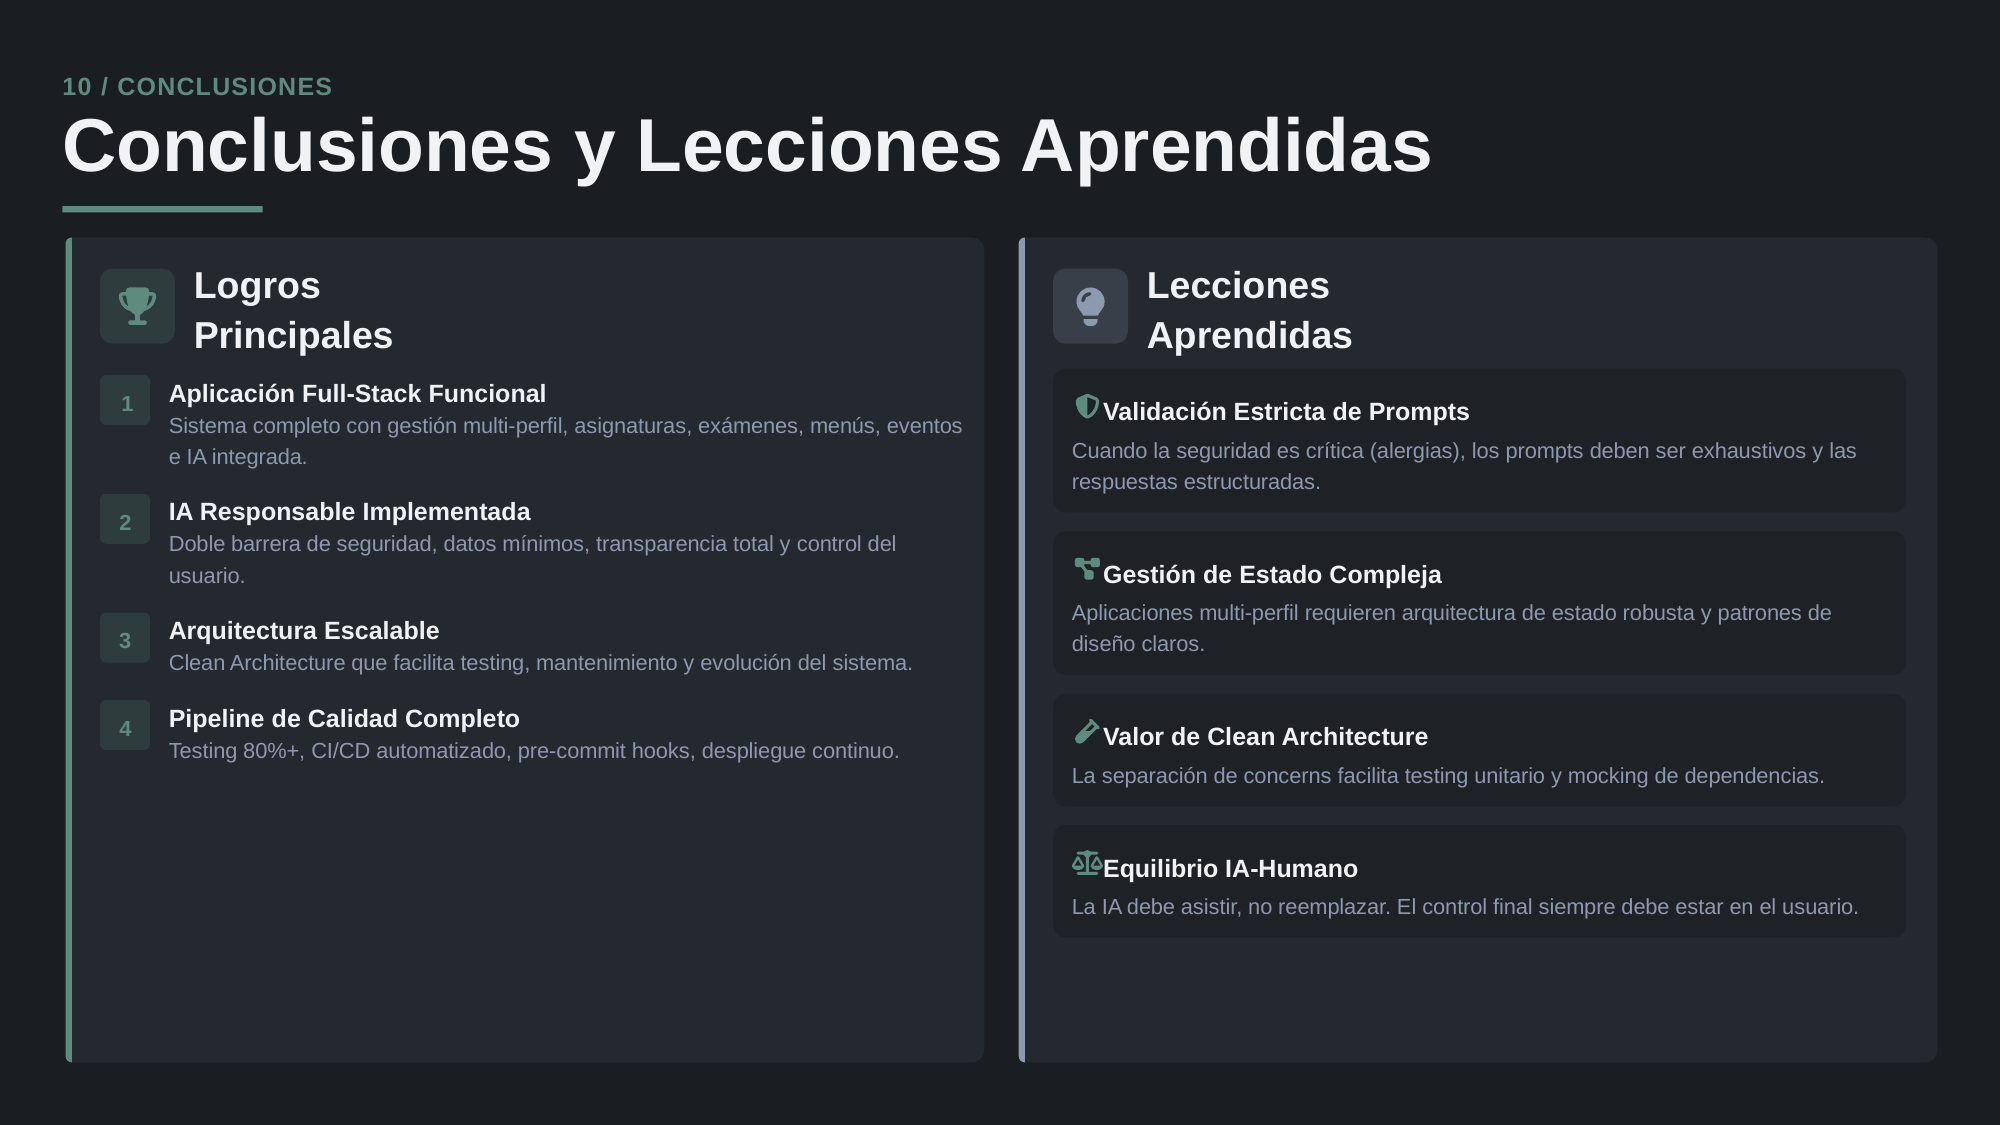

10 / CONCLUSIONES
Conclusiones y Lecciones Aprendidas

Logros Principales
Lecciones Aprendidas

Aplicación Full-Stack Funcional

1
Validación Estricta de Prompts

Sistema completo con gestión multi-perfil, asignaturas, exámenes, menús, eventos e IA integrada.
Cuando la seguridad es crítica (alergias), los prompts deben ser exhaustivos y las respuestas estructuradas.
IA Responsable Implementada

2
Doble barrera de seguridad, datos mínimos, transparencia total y control del usuario.

Gestión de Estado Compleja

Aplicaciones multi-perfil requieren arquitectura de estado robusta y patrones de diseño claros.
Arquitectura Escalable

3
Clean Architecture que facilita testing, mantenimiento y evolución del sistema.
Pipeline de Calidad Completo

4
Valor de Clean Architecture

Testing 80%+, CI/CD automatizado, pre-commit hooks, despliegue continuo.
La separación de concerns facilita testing unitario y mocking de dependencias.

Equilibrio IA-Humano

La IA debe asistir, no reemplazar. El control final siempre debe estar en el usuario.